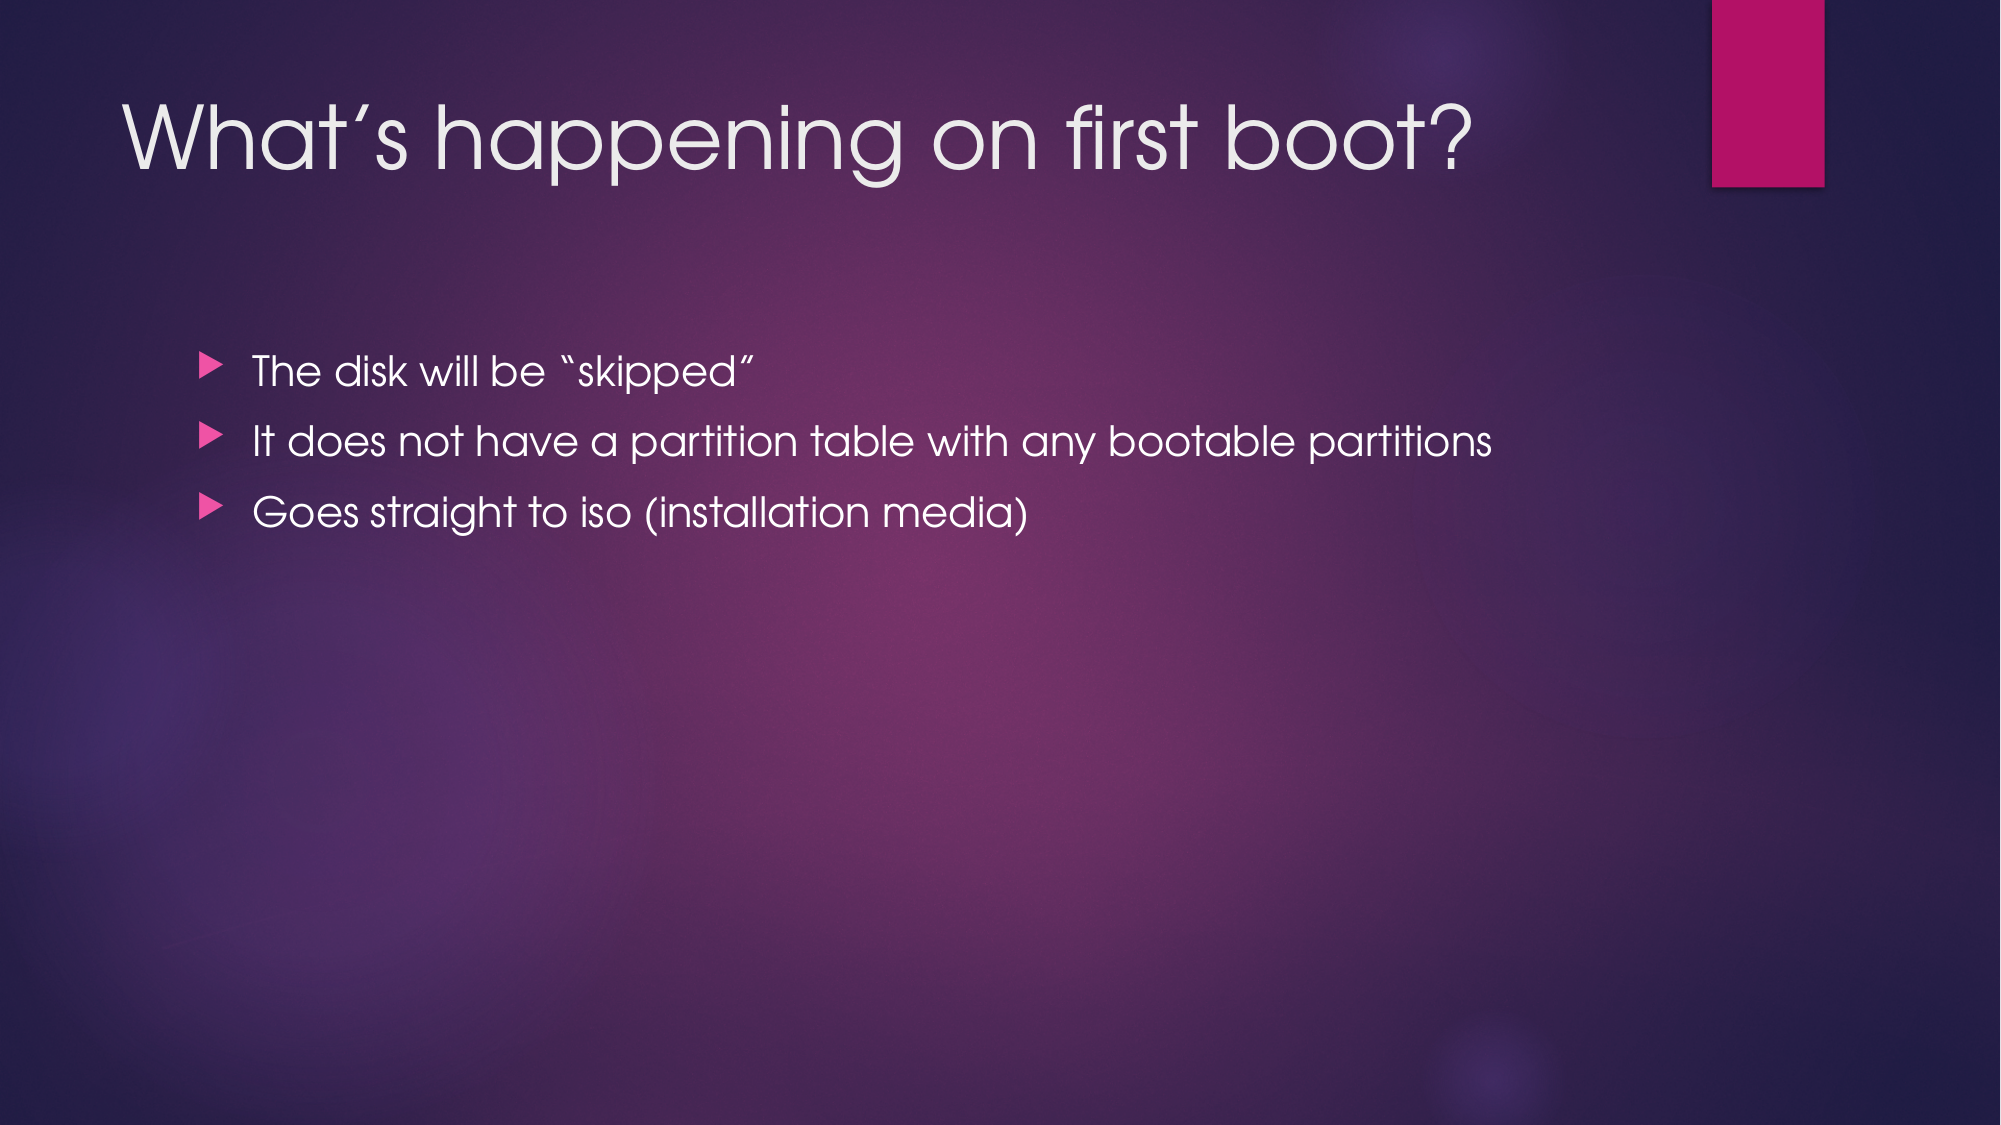

# What’s happening on first boot?
The disk will be “skipped”
It does not have a partition table with any bootable partitions
Goes straight to iso (installation media)